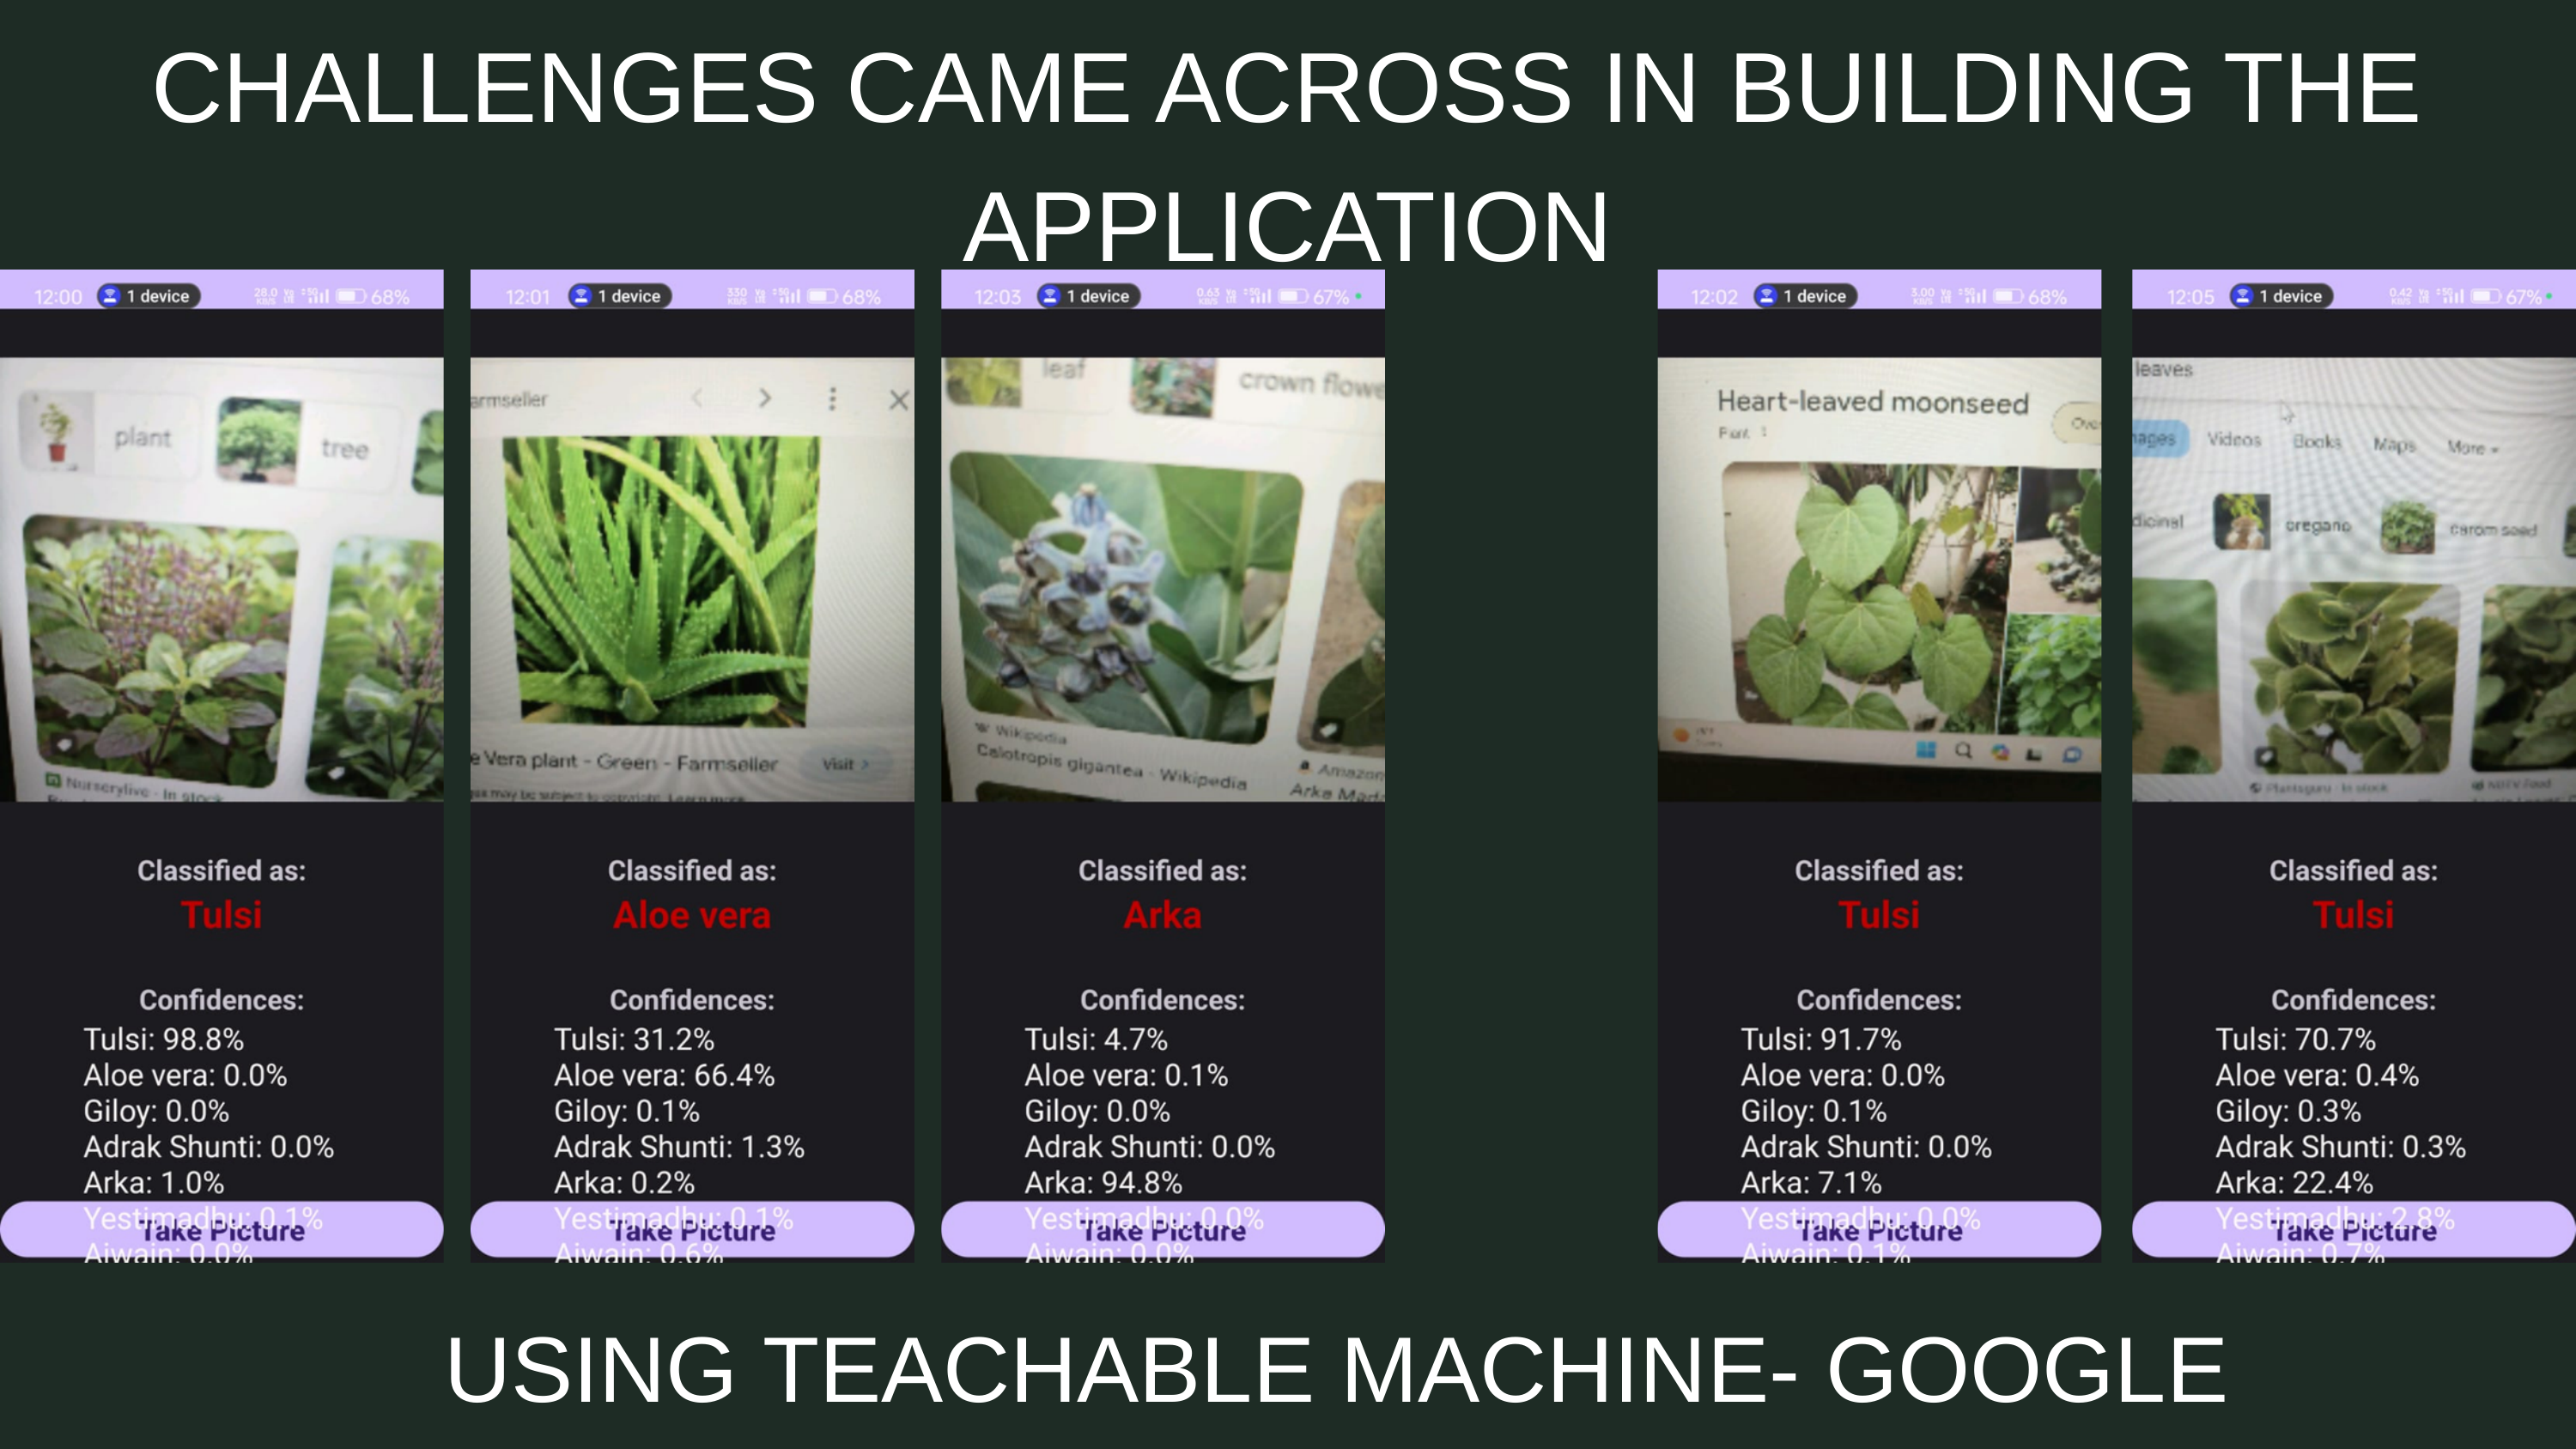

CHALLENGES CAME ACROSS IN BUILDING THE APPLICATION

USING TEACHABLE MACHINE- GOOGLE PICTURES